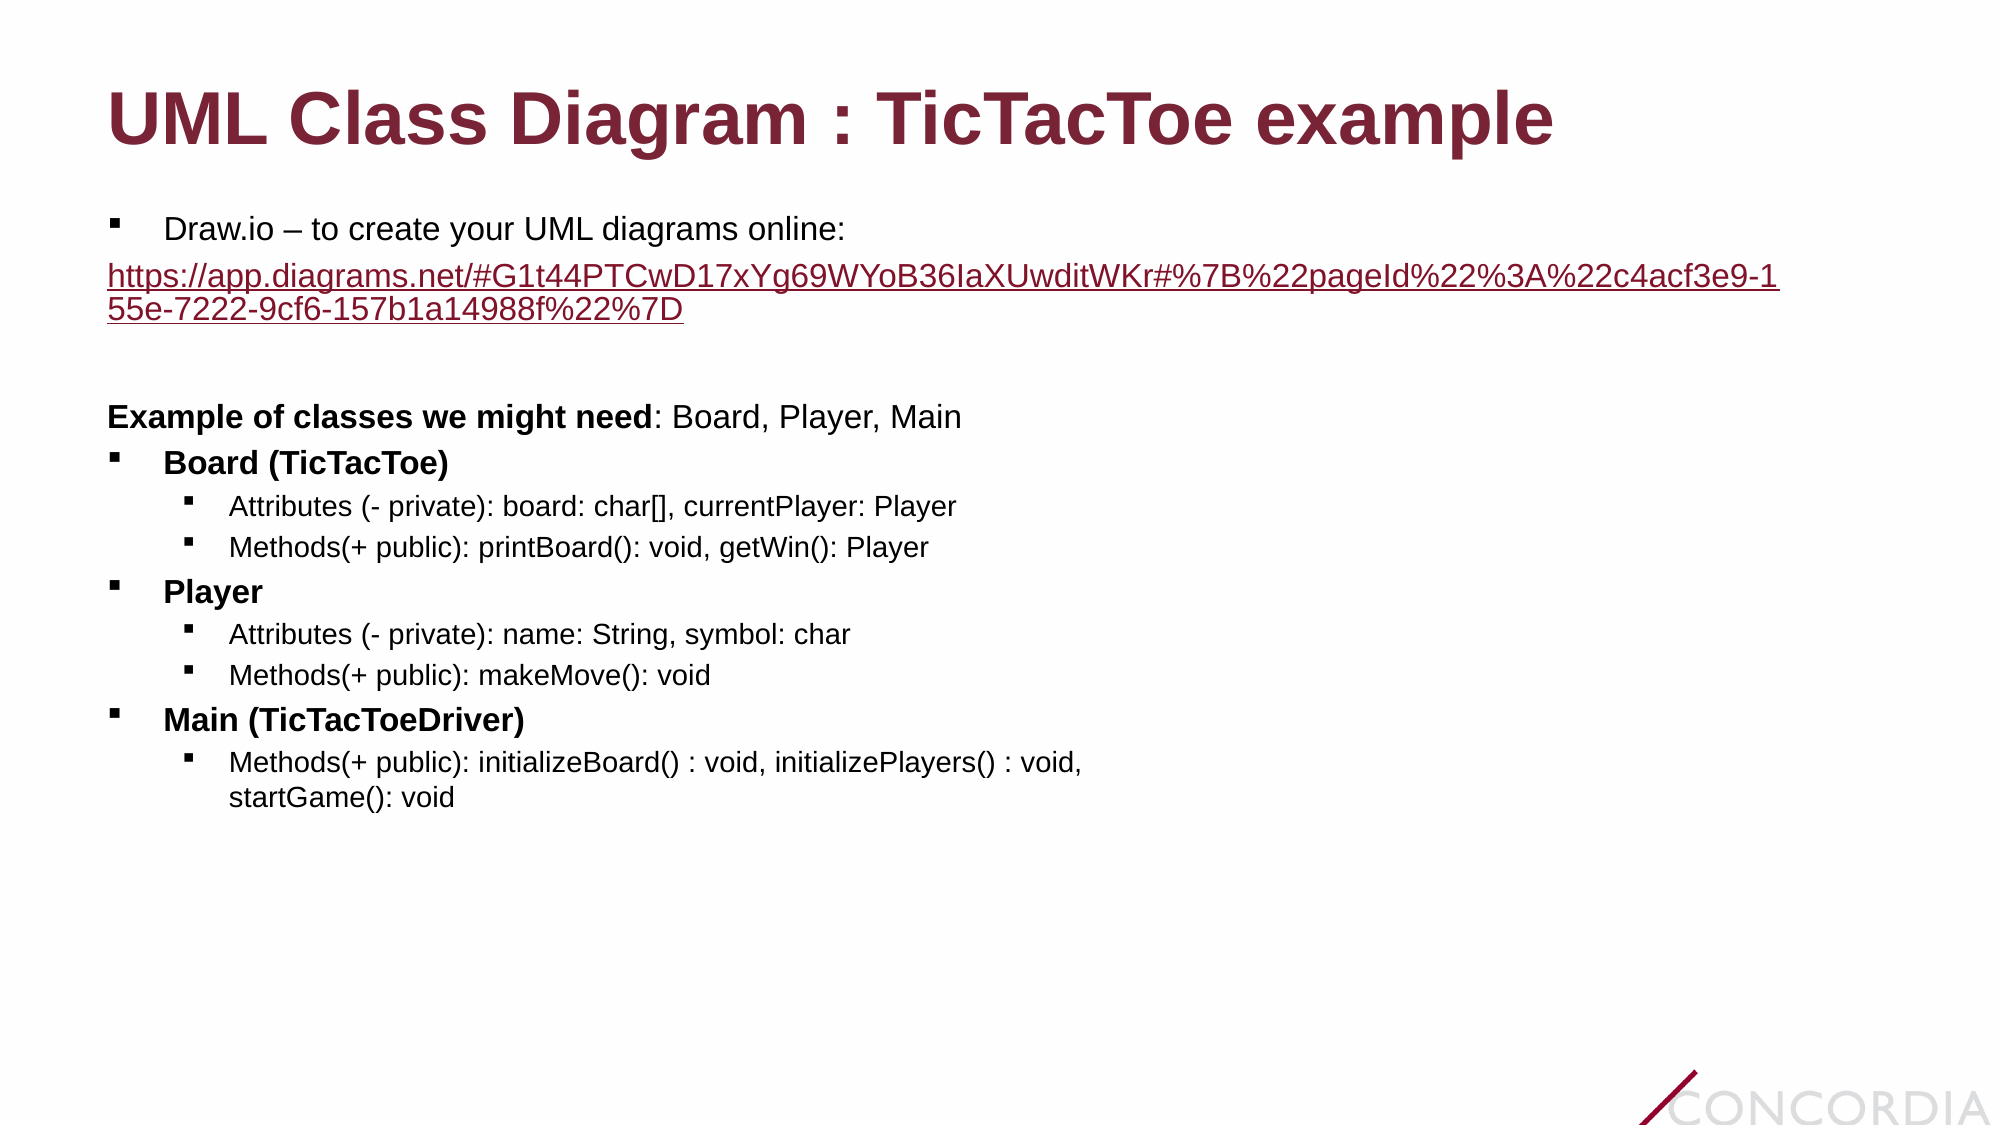

# UML Class Diagram : TicTacToe example
Draw.io – to create your UML diagrams online:
https://app.diagrams.net/#G1t44PTCwD17xYg69WYoB36IaXUwditWKr#%7B%22pageId%22%3A%22c4acf3e9-155e-7222-9cf6-157b1a14988f%22%7D

Example of classes we might need: Board, Player, Main
Board (TicTacToe)
Attributes (- private): board: char[], currentPlayer: Player
Methods(+ public): printBoard(): void, getWin(): Player
Player
Attributes (- private): name: String, symbol: char
Methods(+ public): makeMove(): void
Main (TicTacToeDriver)
Methods(+ public): initializeBoard() : void, initializePlayers() : void, startGame(): void